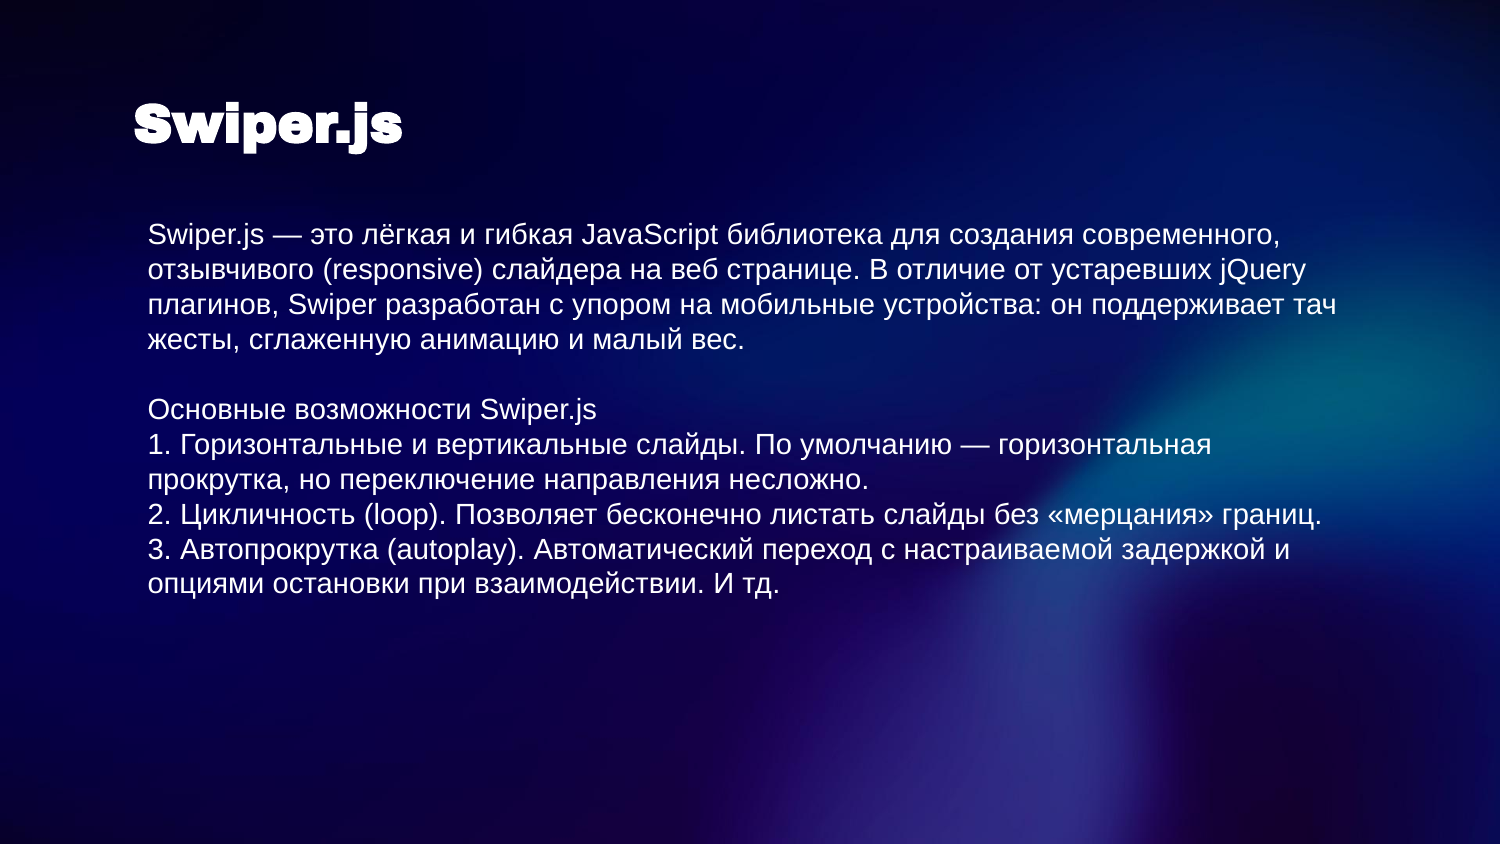

# Swiper.js
Swiper.js — это лёгкая и гибкая JavaScript библиотека для создания современного, отзывчивого (responsive) слайдера на веб странице. В отличие от устаревших jQuery плагинов, Swiper разработан с упором на мобильные устройства: он поддерживает тач жесты, сглаженную анимацию и малый вес.

Основные возможности Swiper.js
1. Горизонтальные и вертикальные слайды. По умолчанию — горизонтальная прокрутка, но переключение направления несложно.
2. Цикличность (loop). Позволяет бесконечно листать слайды без «мерцания» границ.
3. Автопрокрутка (autoplay). Автоматический переход с настраиваемой задержкой и опциями остановки при взаимодействии. И тд.